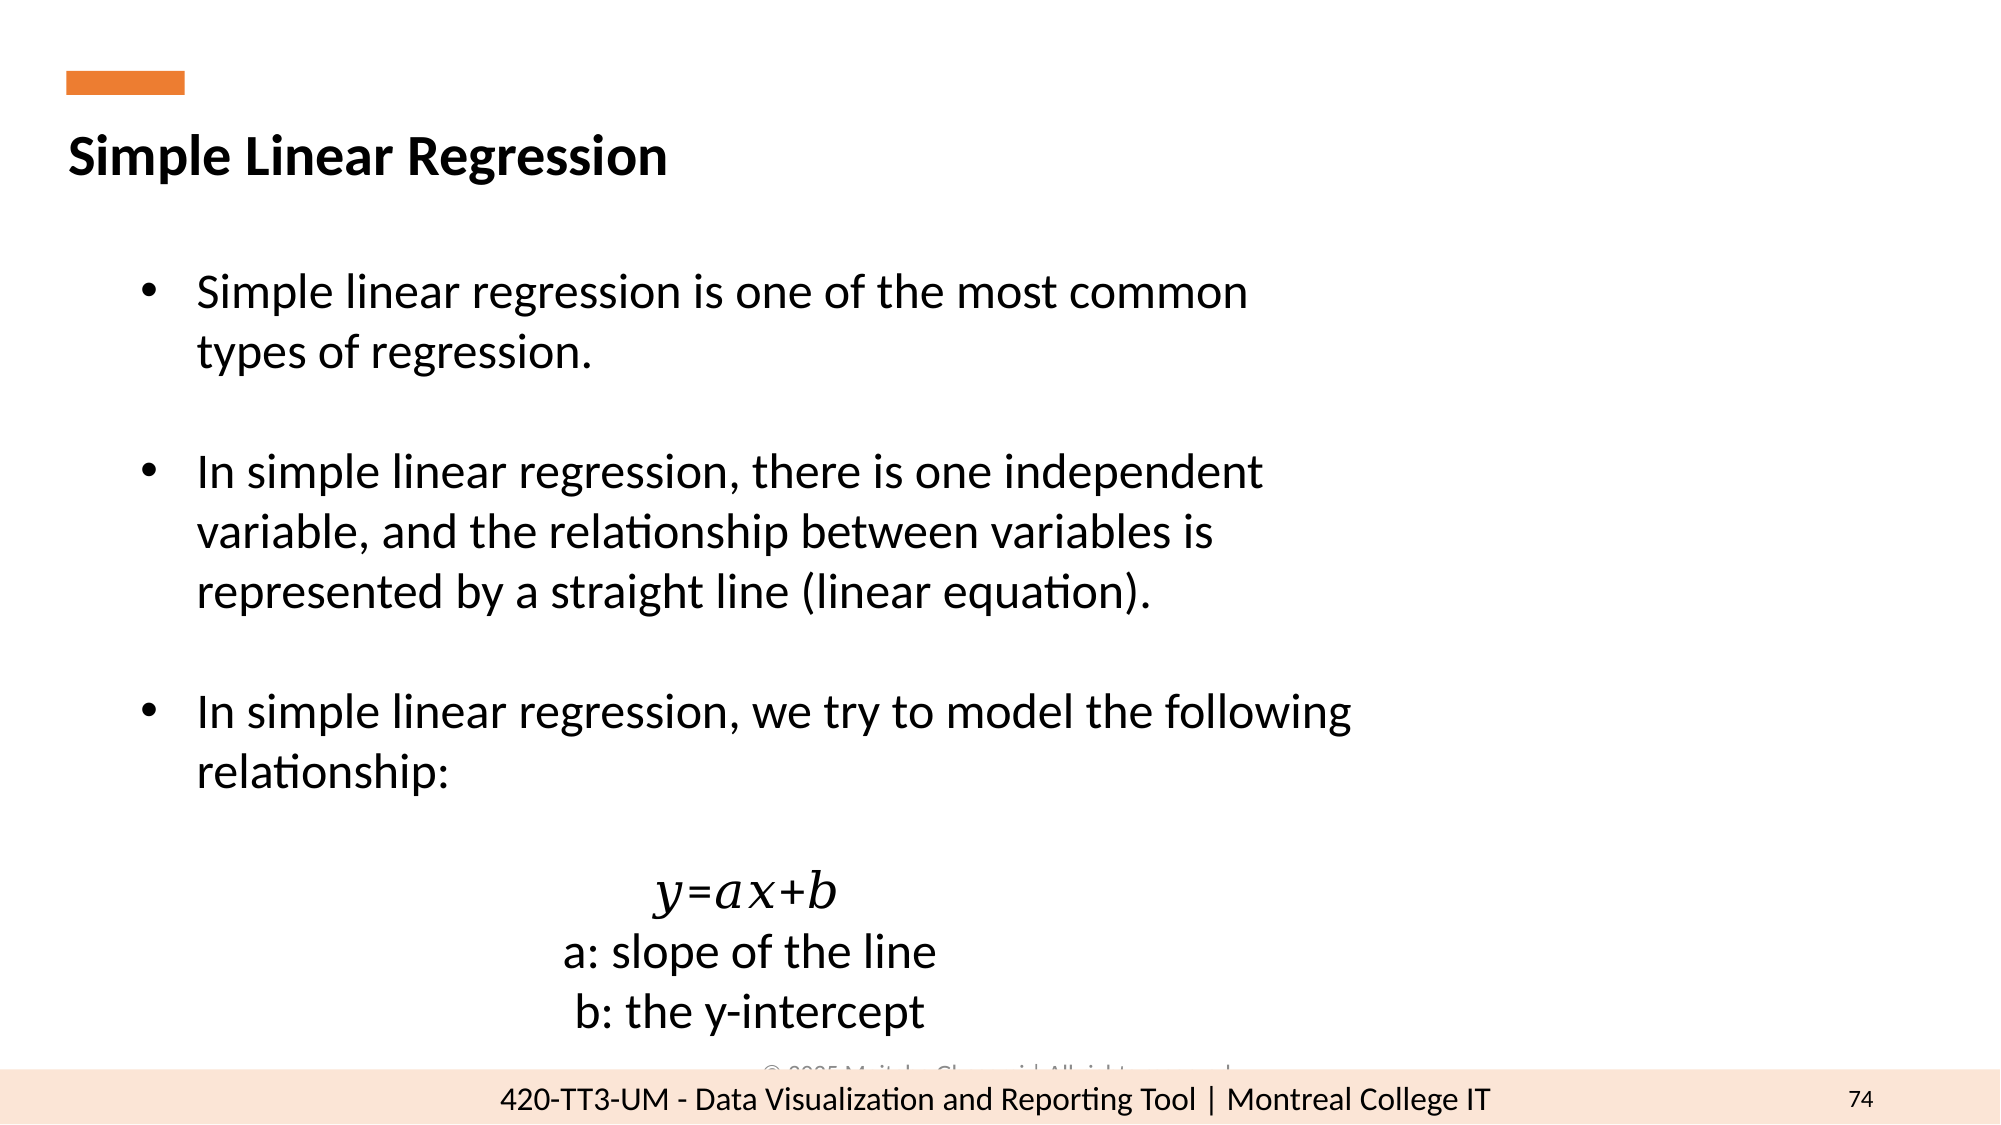

Simple Linear Regression
Simple linear regression is one of the most common types of regression.

In simple linear regression, there is one independent variable, and the relationship between variables is represented by a straight line (linear equation).

In simple linear regression, we try to model the following relationship:

𝑦=𝑎𝑥+𝑏
a: slope of the line
b: the y-intercept
© 2025 Mojtaba Ghasemi | All rights reserved.
74
420-TT3-UM - Data Visualization and Reporting Tool | Montreal College IT